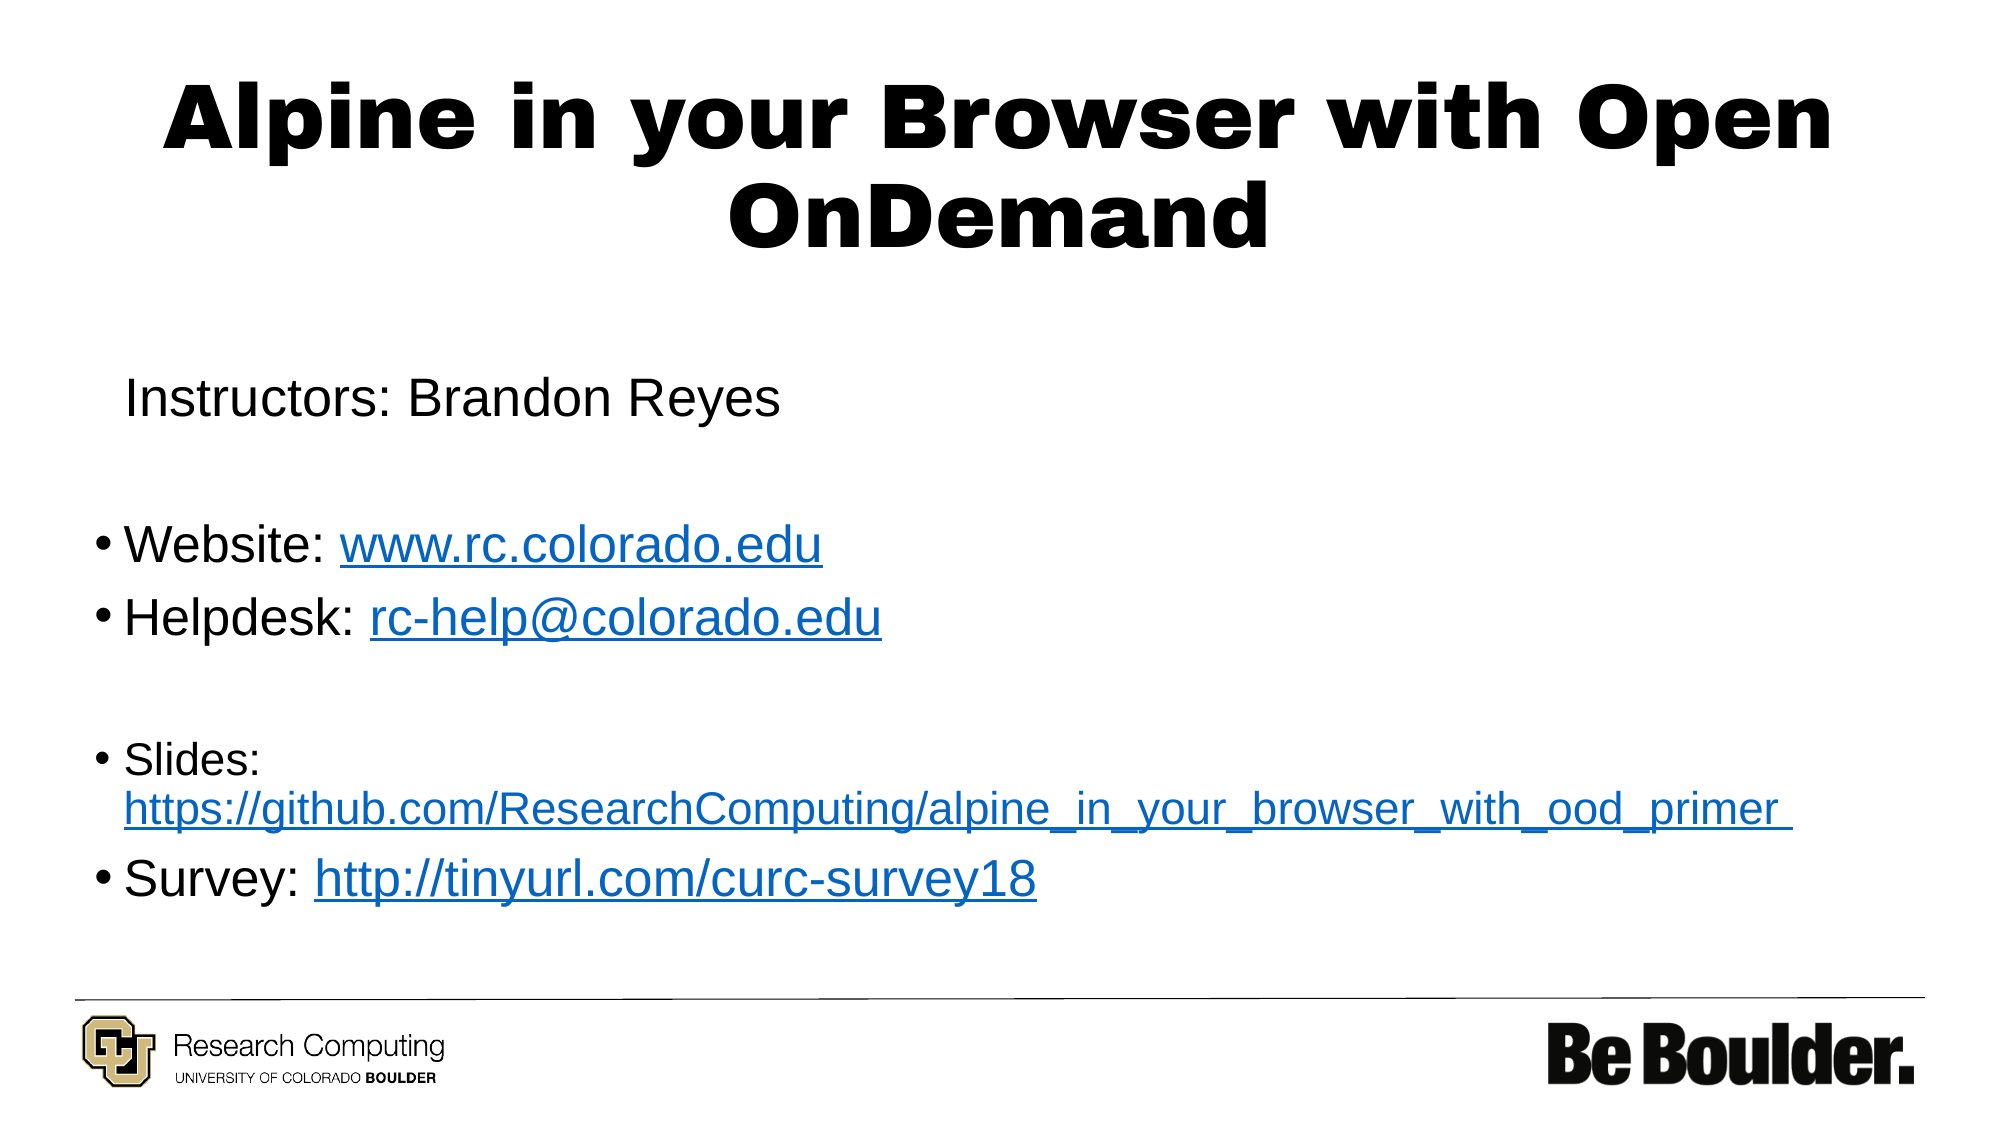

# Alpine in your Browser with Open OnDemand

  Instructors: Brandon Reyes

Website: www.rc.colorado.edu
Helpdesk: rc-help@colorado.edu

Slides: https://github.com/ResearchComputing/alpine_in_your_browser_with_ood_primer
Survey: http://tinyurl.com/curc-survey18